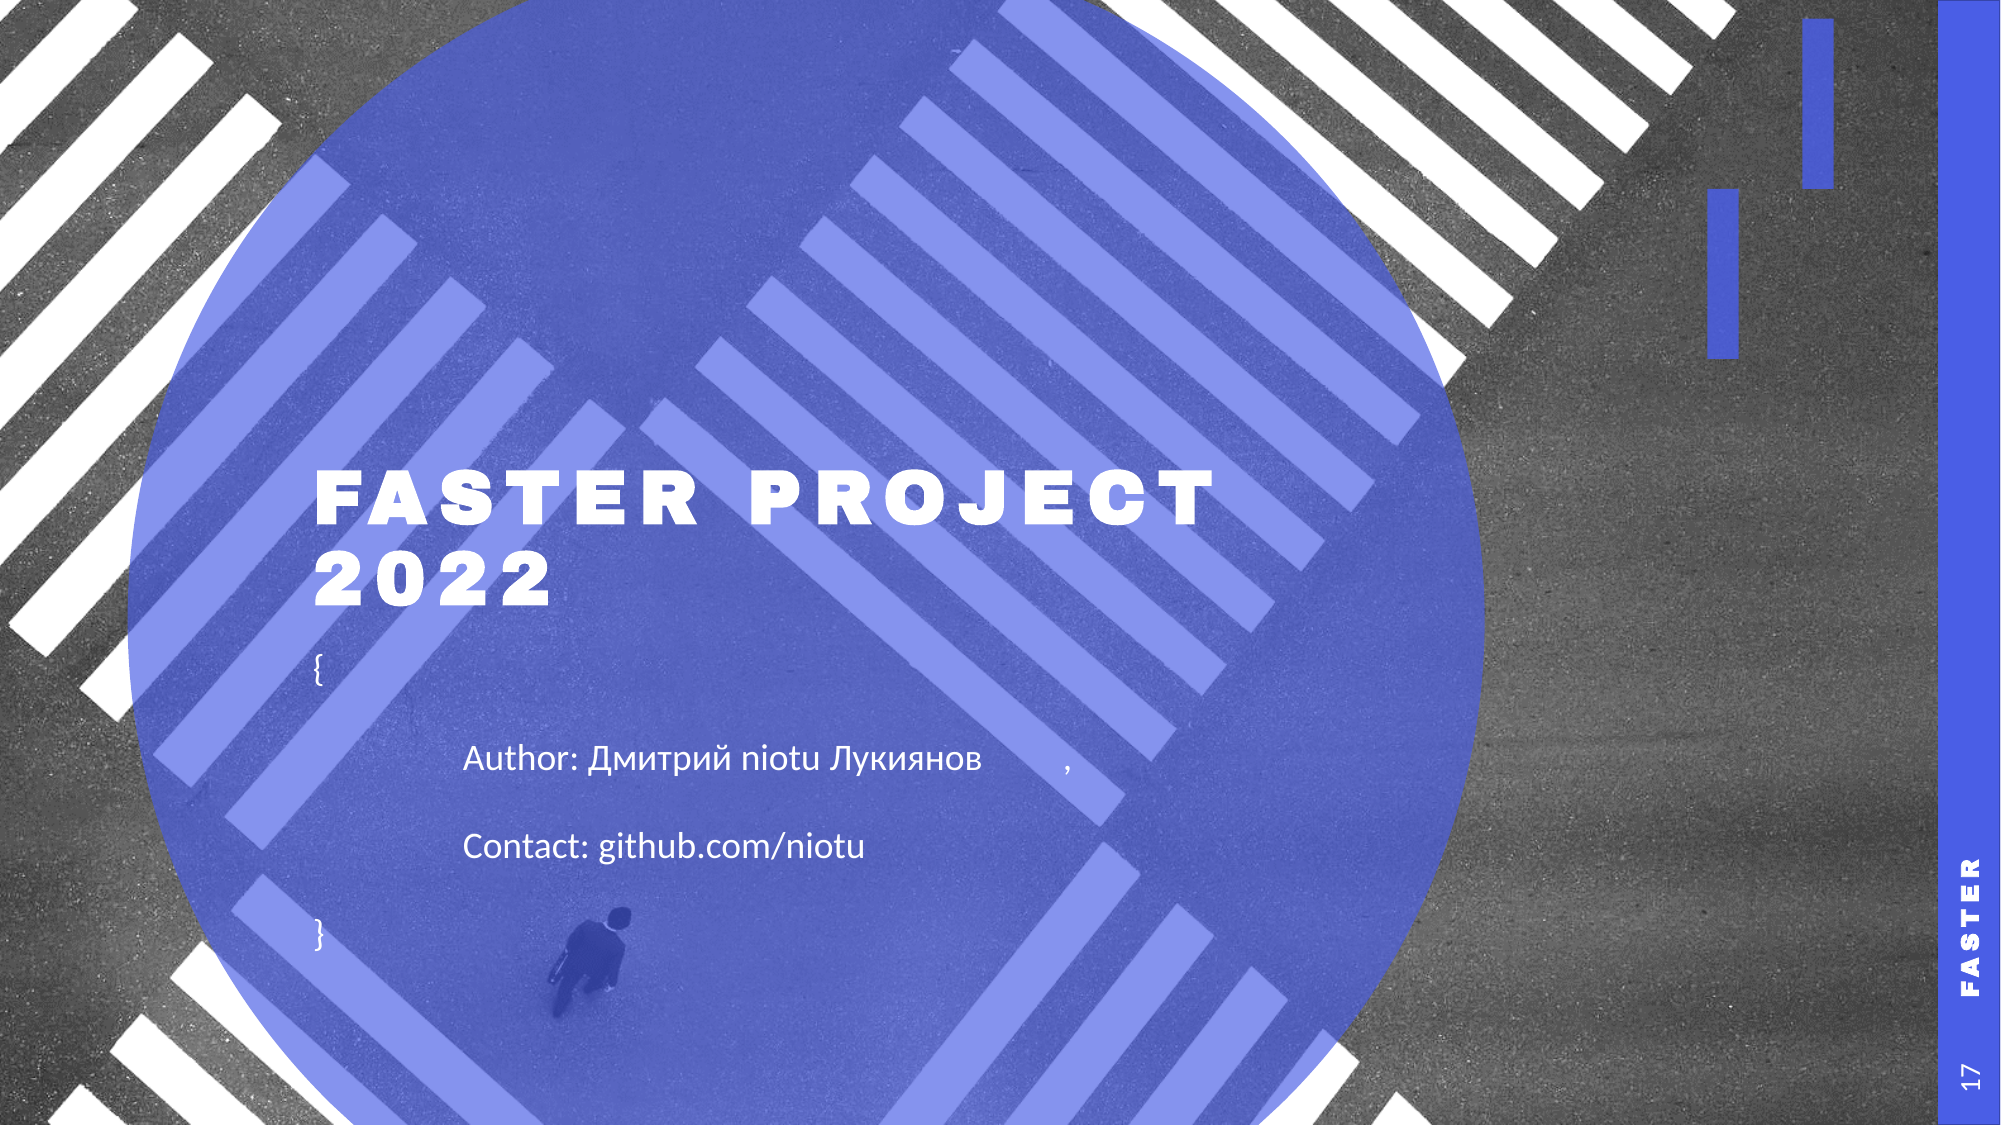

# FASTER PROJECT 2022
faster
{
	Author: Дмитрий niotu Лукиянов	,
	Contact: github.com/niotu
}

17